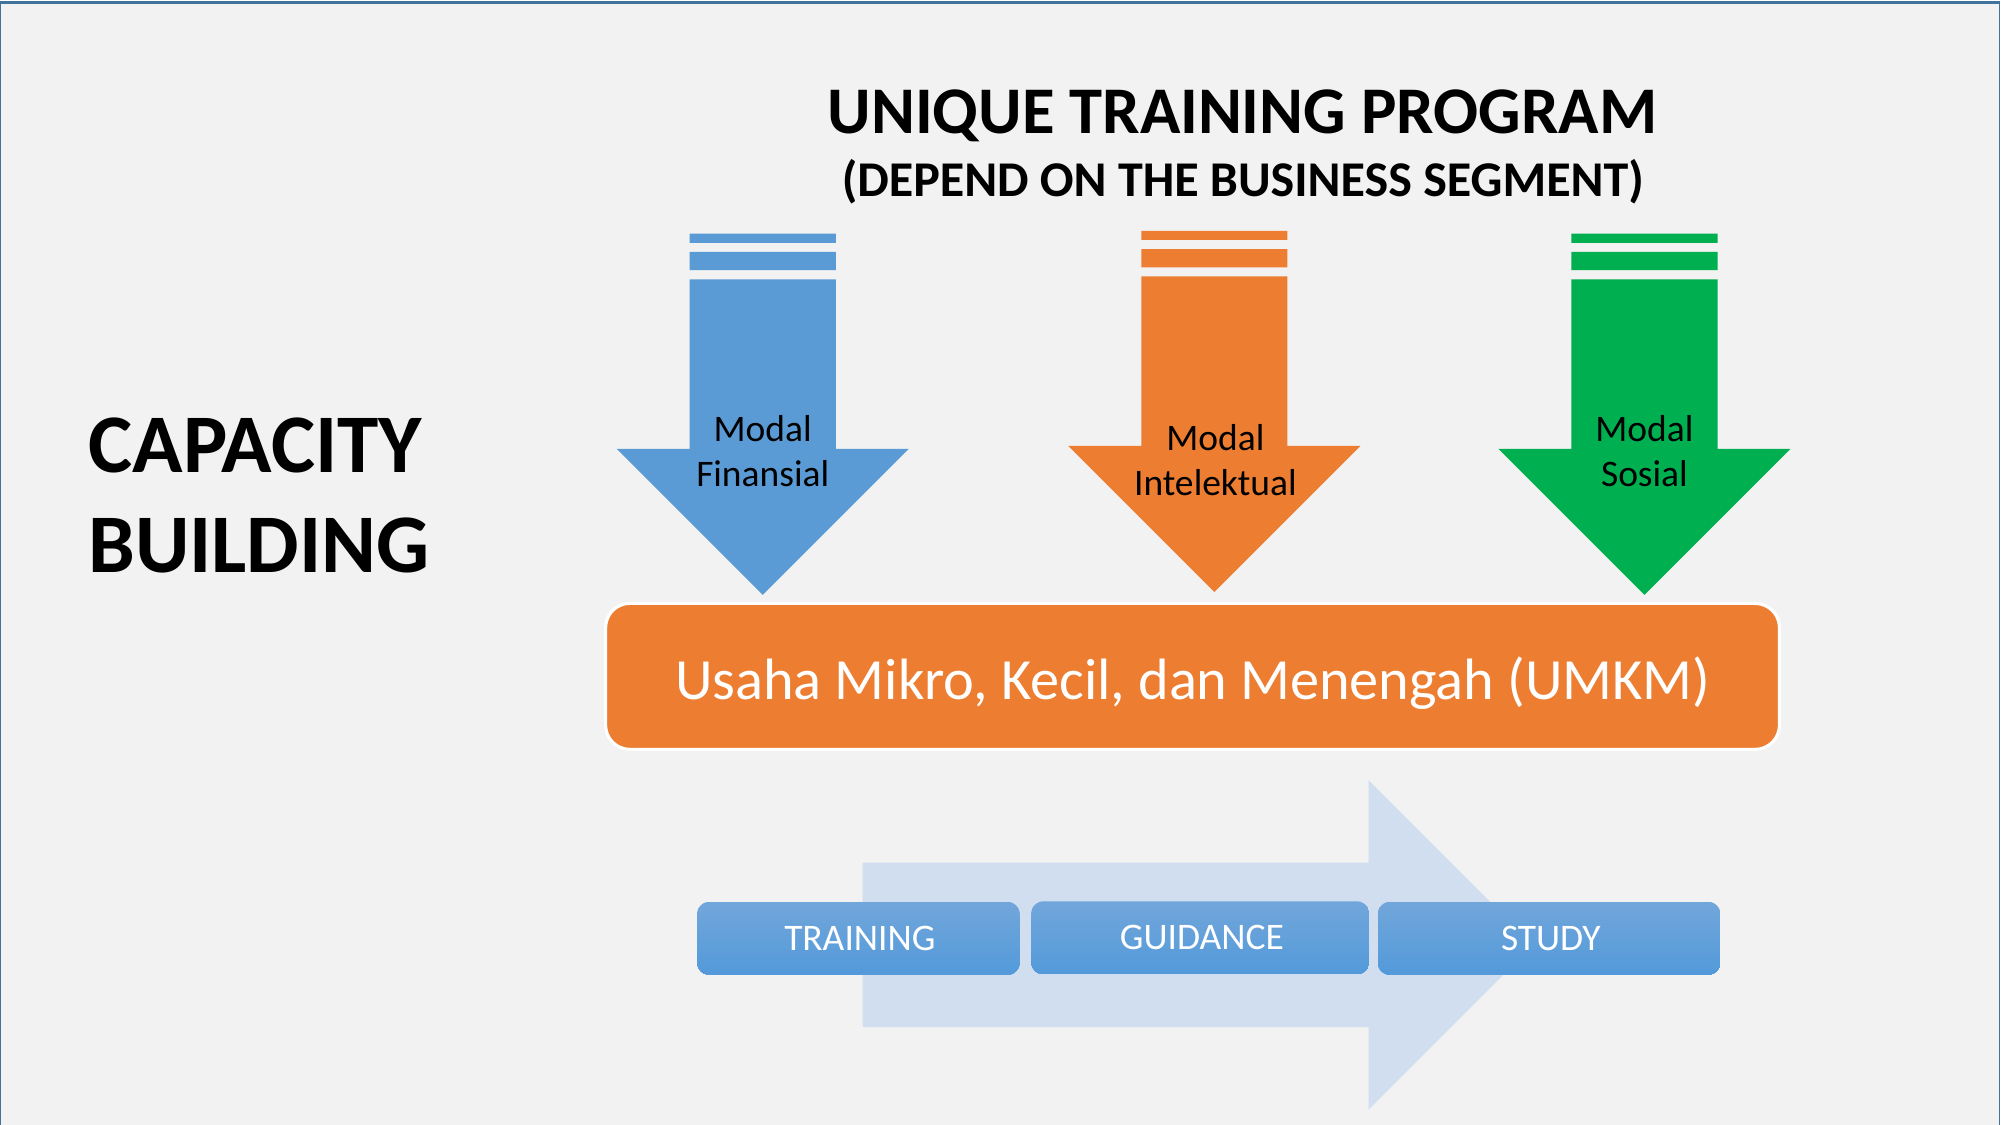

UNIQUE TRAINING PROGRAM
(DEPEND ON THE BUSINESS SEGMENT)

Modal
Intelektual

Modal
Finansial

Modal
Sosial
CAPACITY
BUILDING
Usaha Mikro, Kecil, dan Menengah (UMKM)
TRAINING
GUIDANCE
STUDY